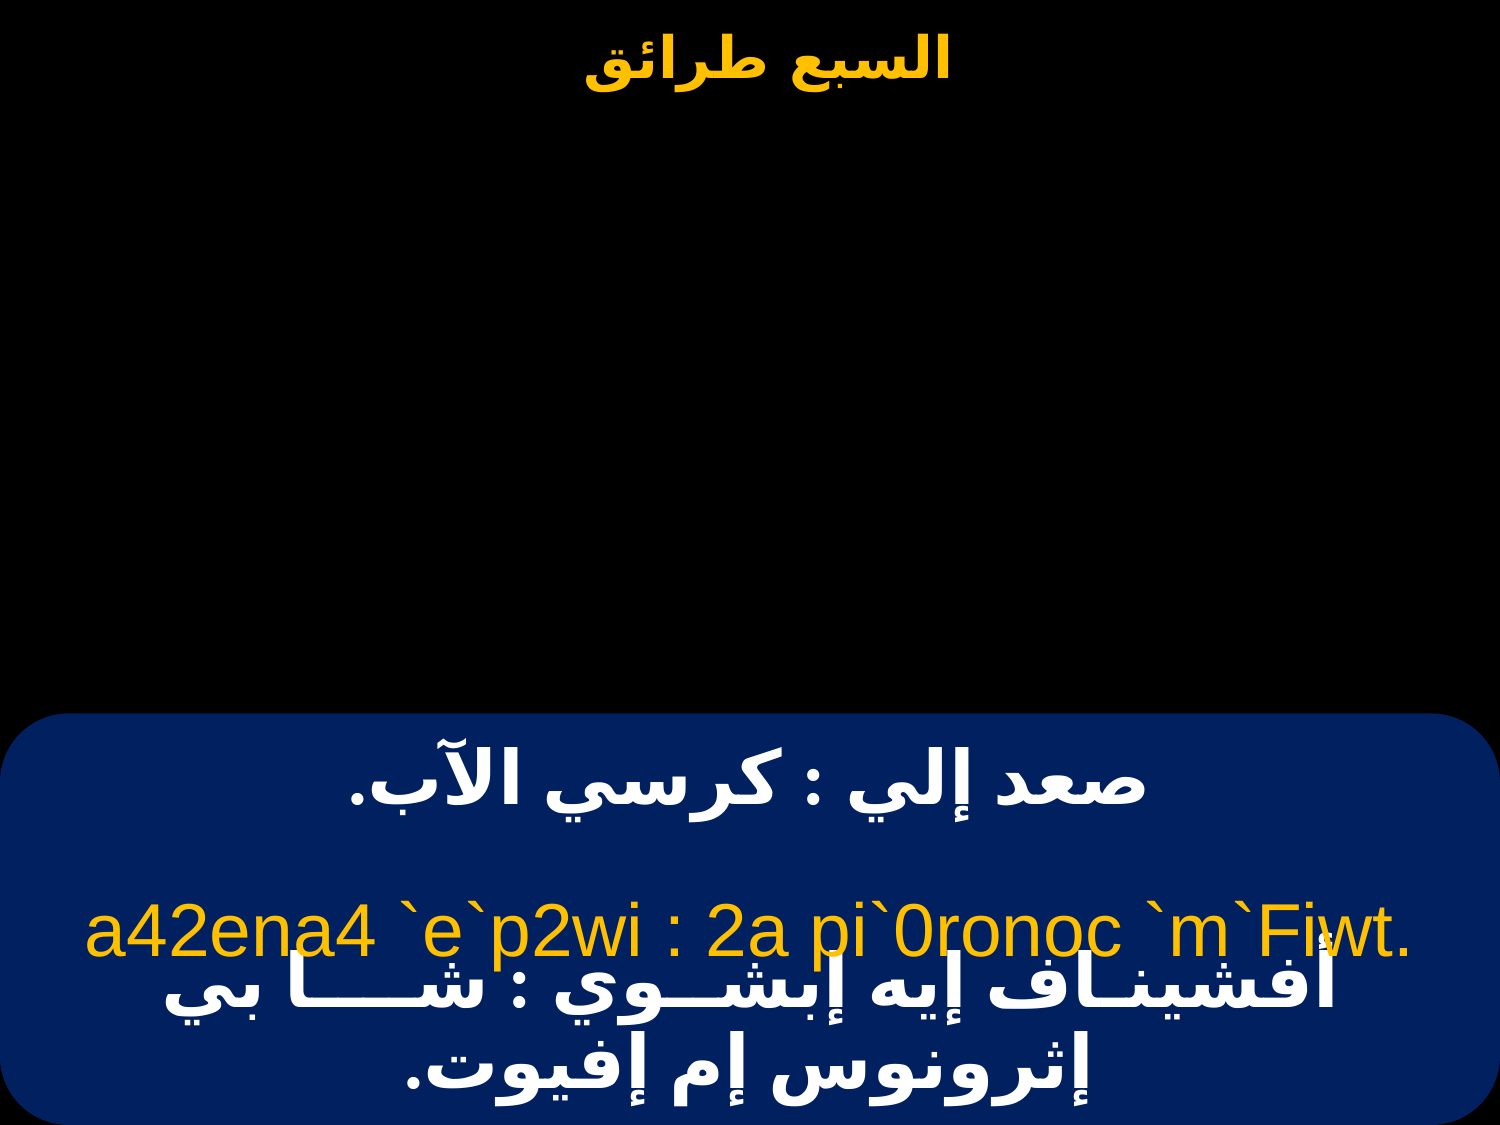

# صعد إلي : كرسي الآب.
a42ena4 `e`p2wi : 2a pi`0ronoc `m`Fiwt.
أفشينـاف إيه إبشــوي : شــــا بي إثرونوس إم إفيوت.